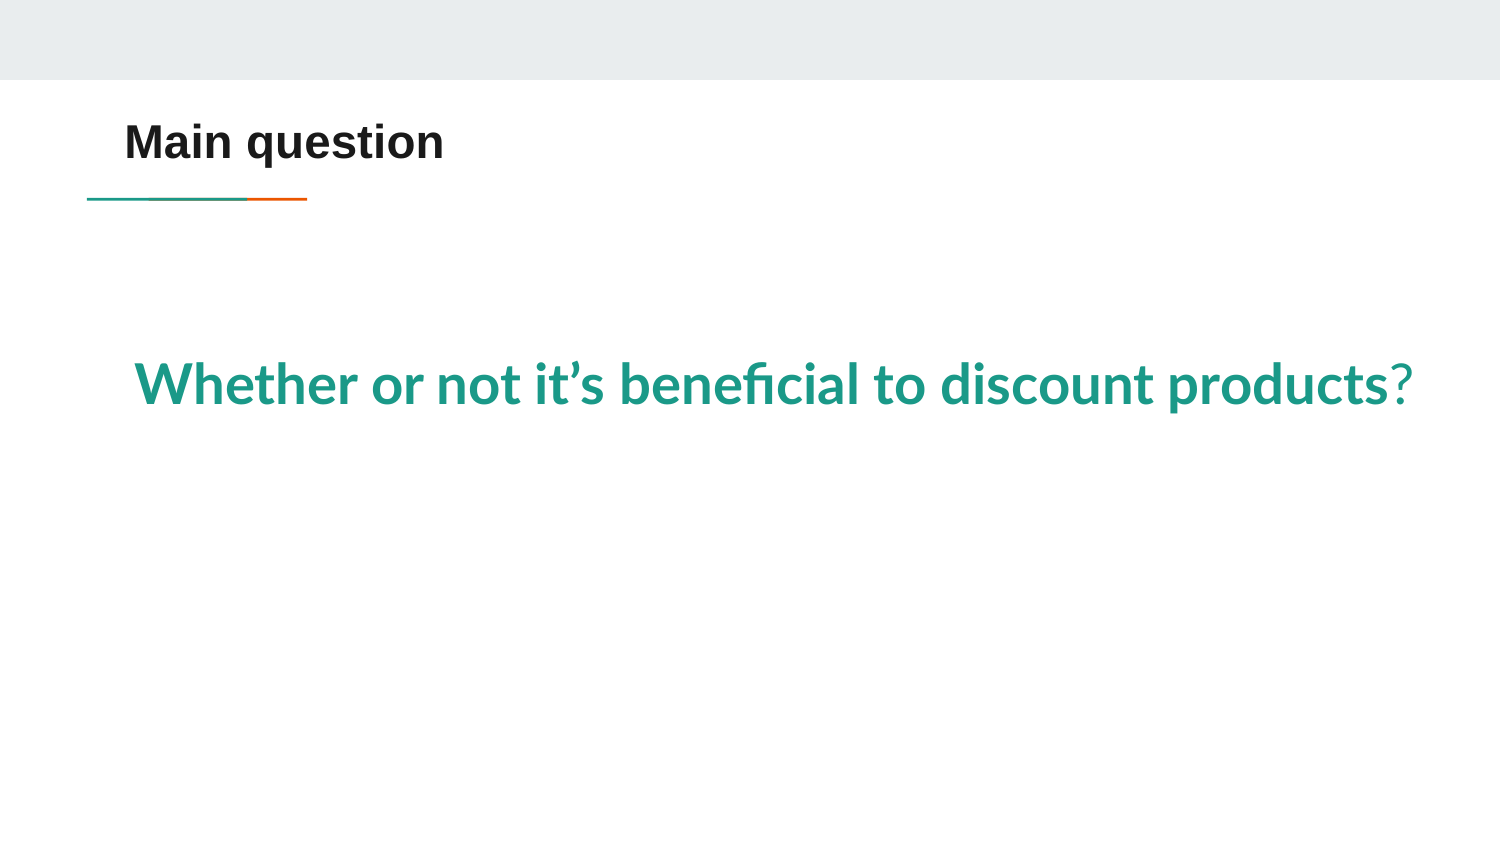

# Main question
Whether or not it’s beneficial to discount products?